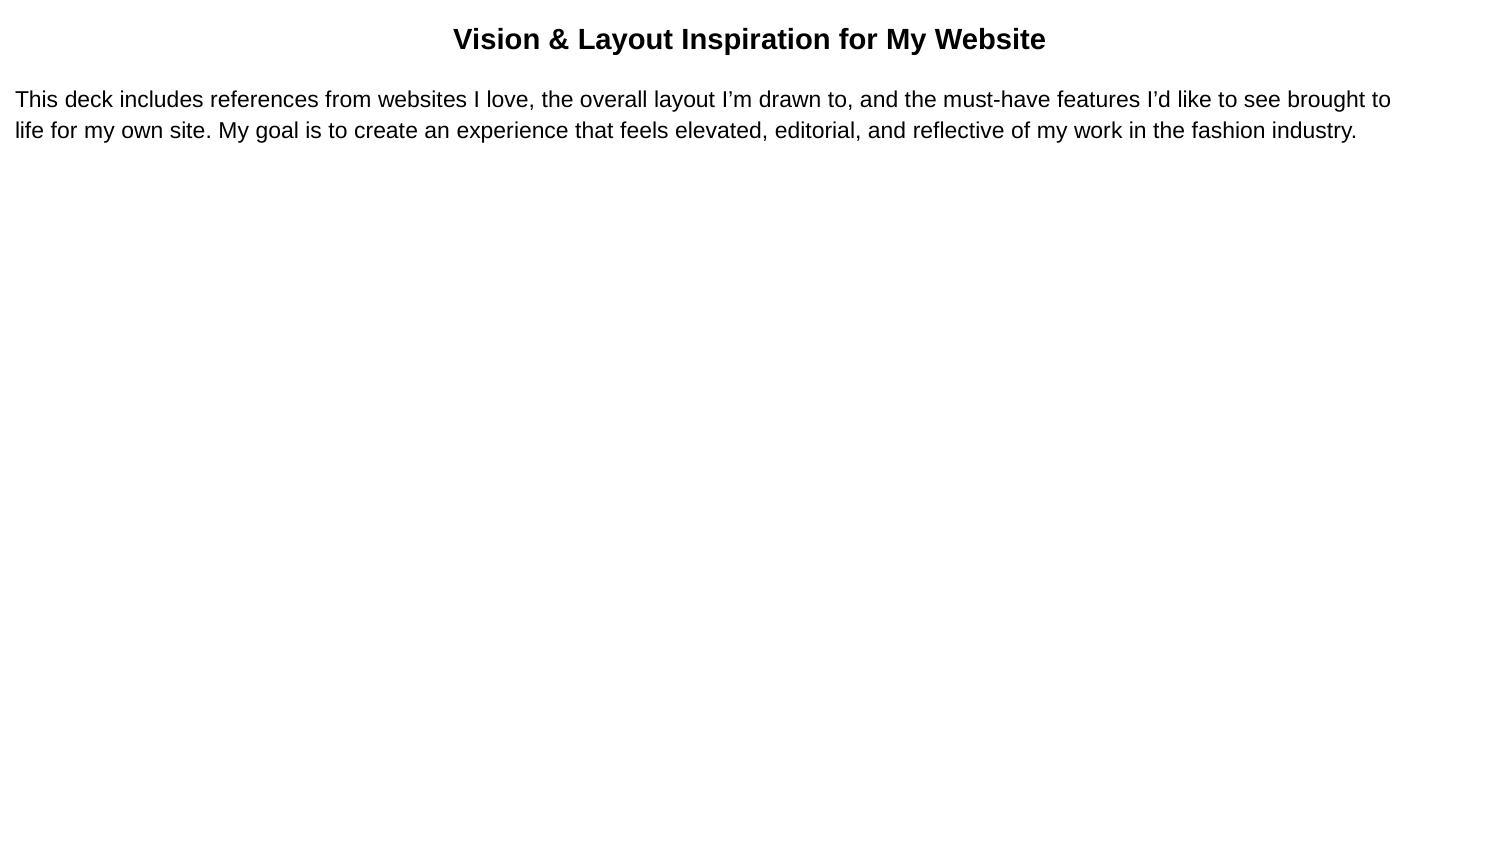

Vision & Layout Inspiration for My Website
This deck includes references from websites I love, the overall layout I’m drawn to, and the must-have features I’d like to see brought to life for my own site. My goal is to create an experience that feels elevated, editorial, and reflective of my work in the fashion industry.